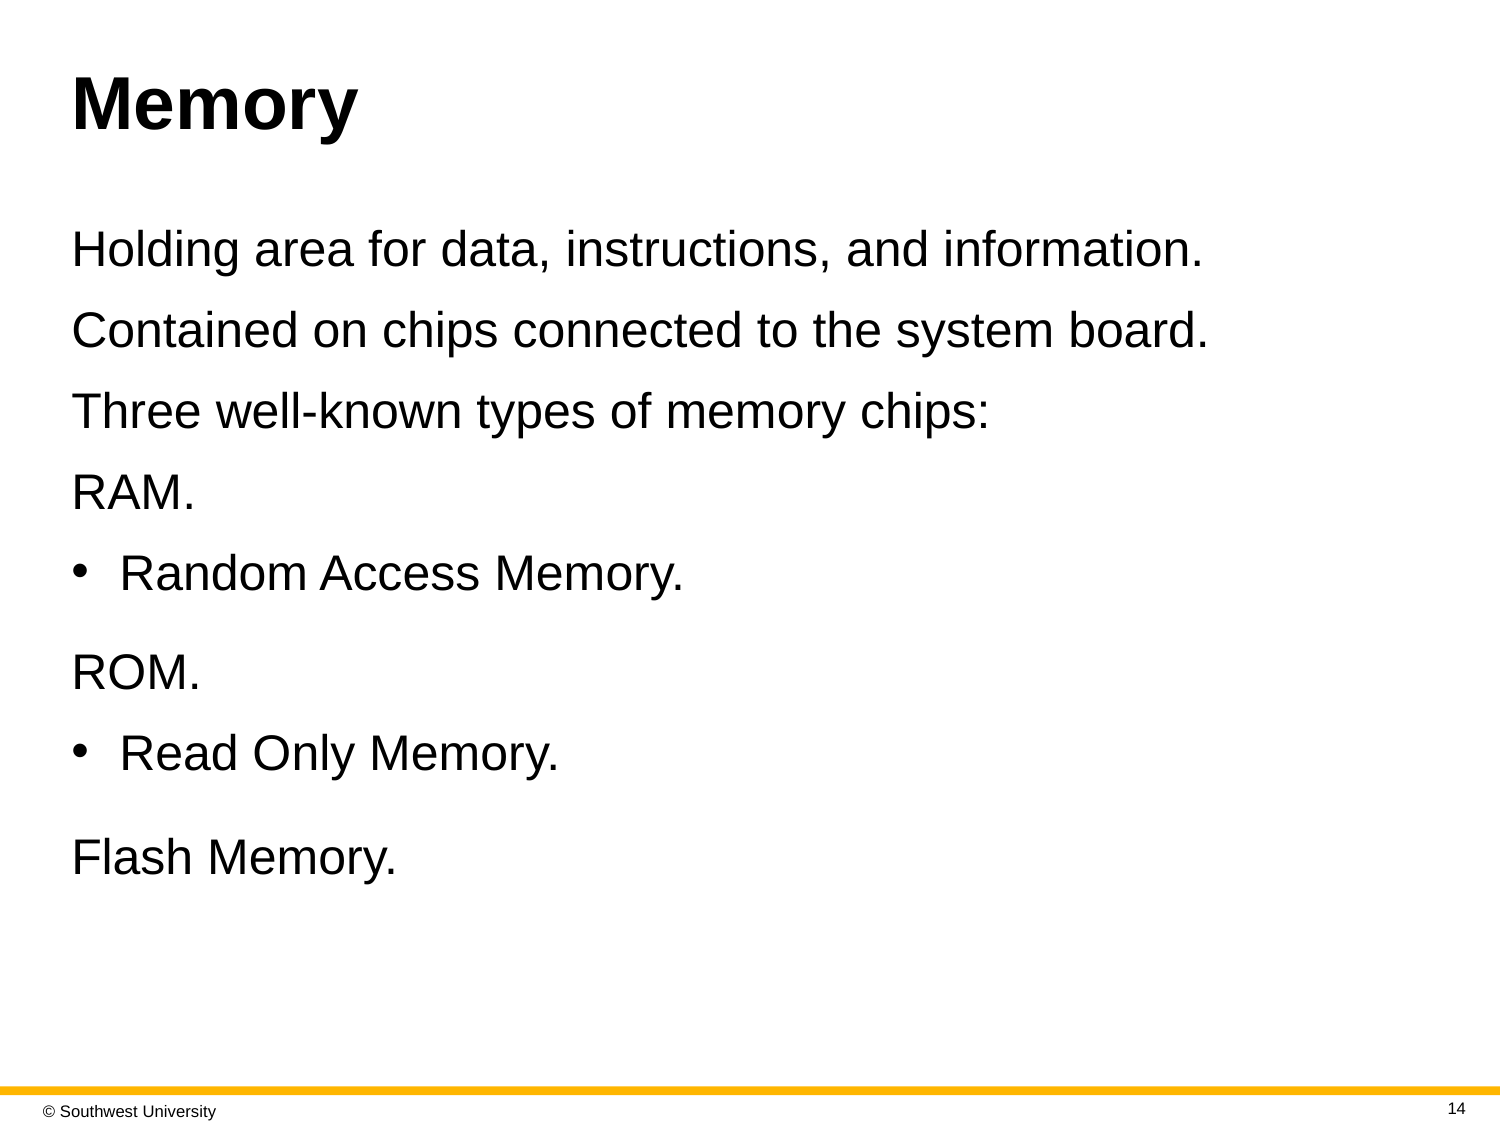

# Memory
Holding area for data, instructions, and information.
Contained on chips connected to the system board.
Three well-known types of memory chips:
RAM.
Random Access Memory.
ROM.
Read Only Memory.
Flash Memory.
14